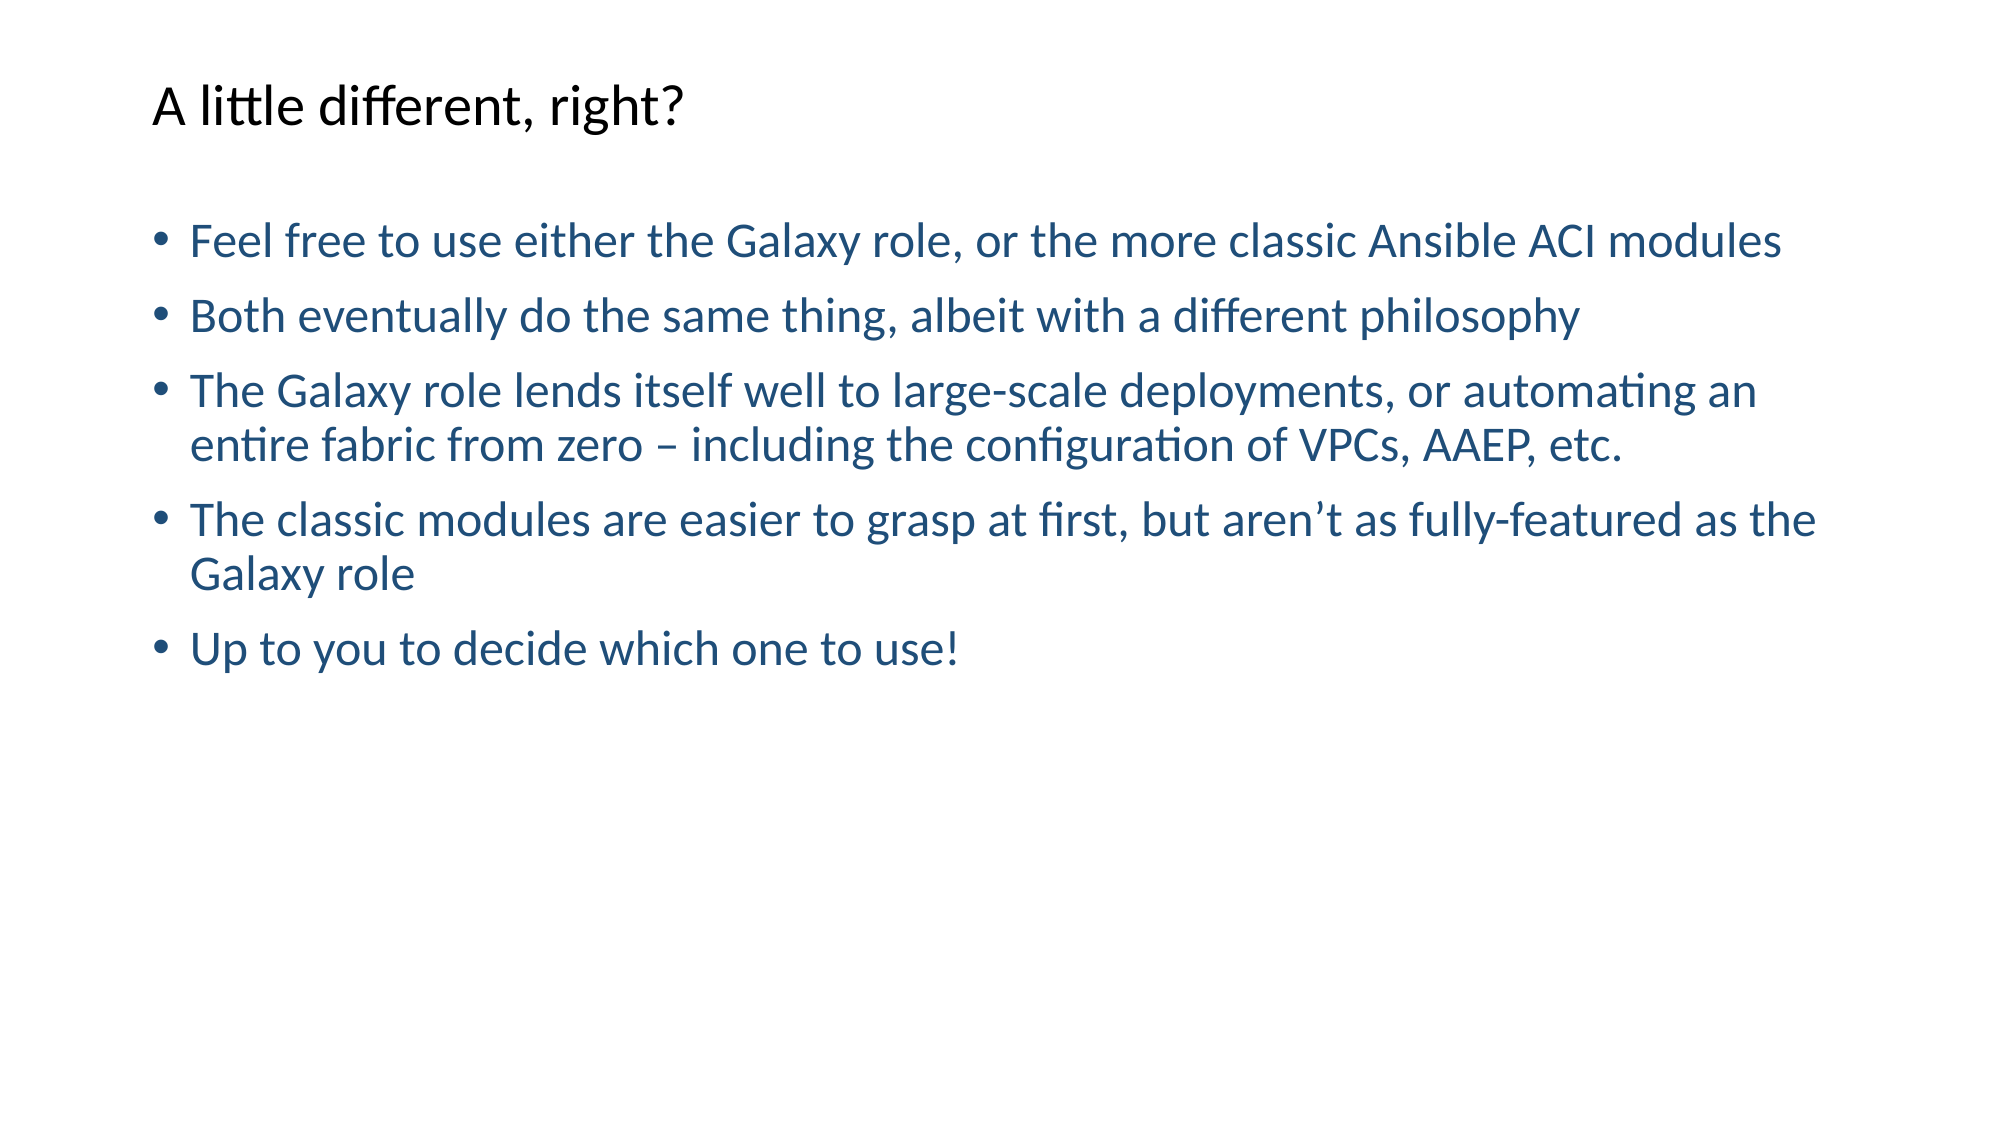

# A little different, right?
Feel free to use either the Galaxy role, or the more classic Ansible ACI modules
Both eventually do the same thing, albeit with a different philosophy
The Galaxy role lends itself well to large-scale deployments, or automating an entire fabric from zero – including the configuration of VPCs, AAEP, etc.
The classic modules are easier to grasp at first, but aren’t as fully-featured as the Galaxy role
Up to you to decide which one to use!